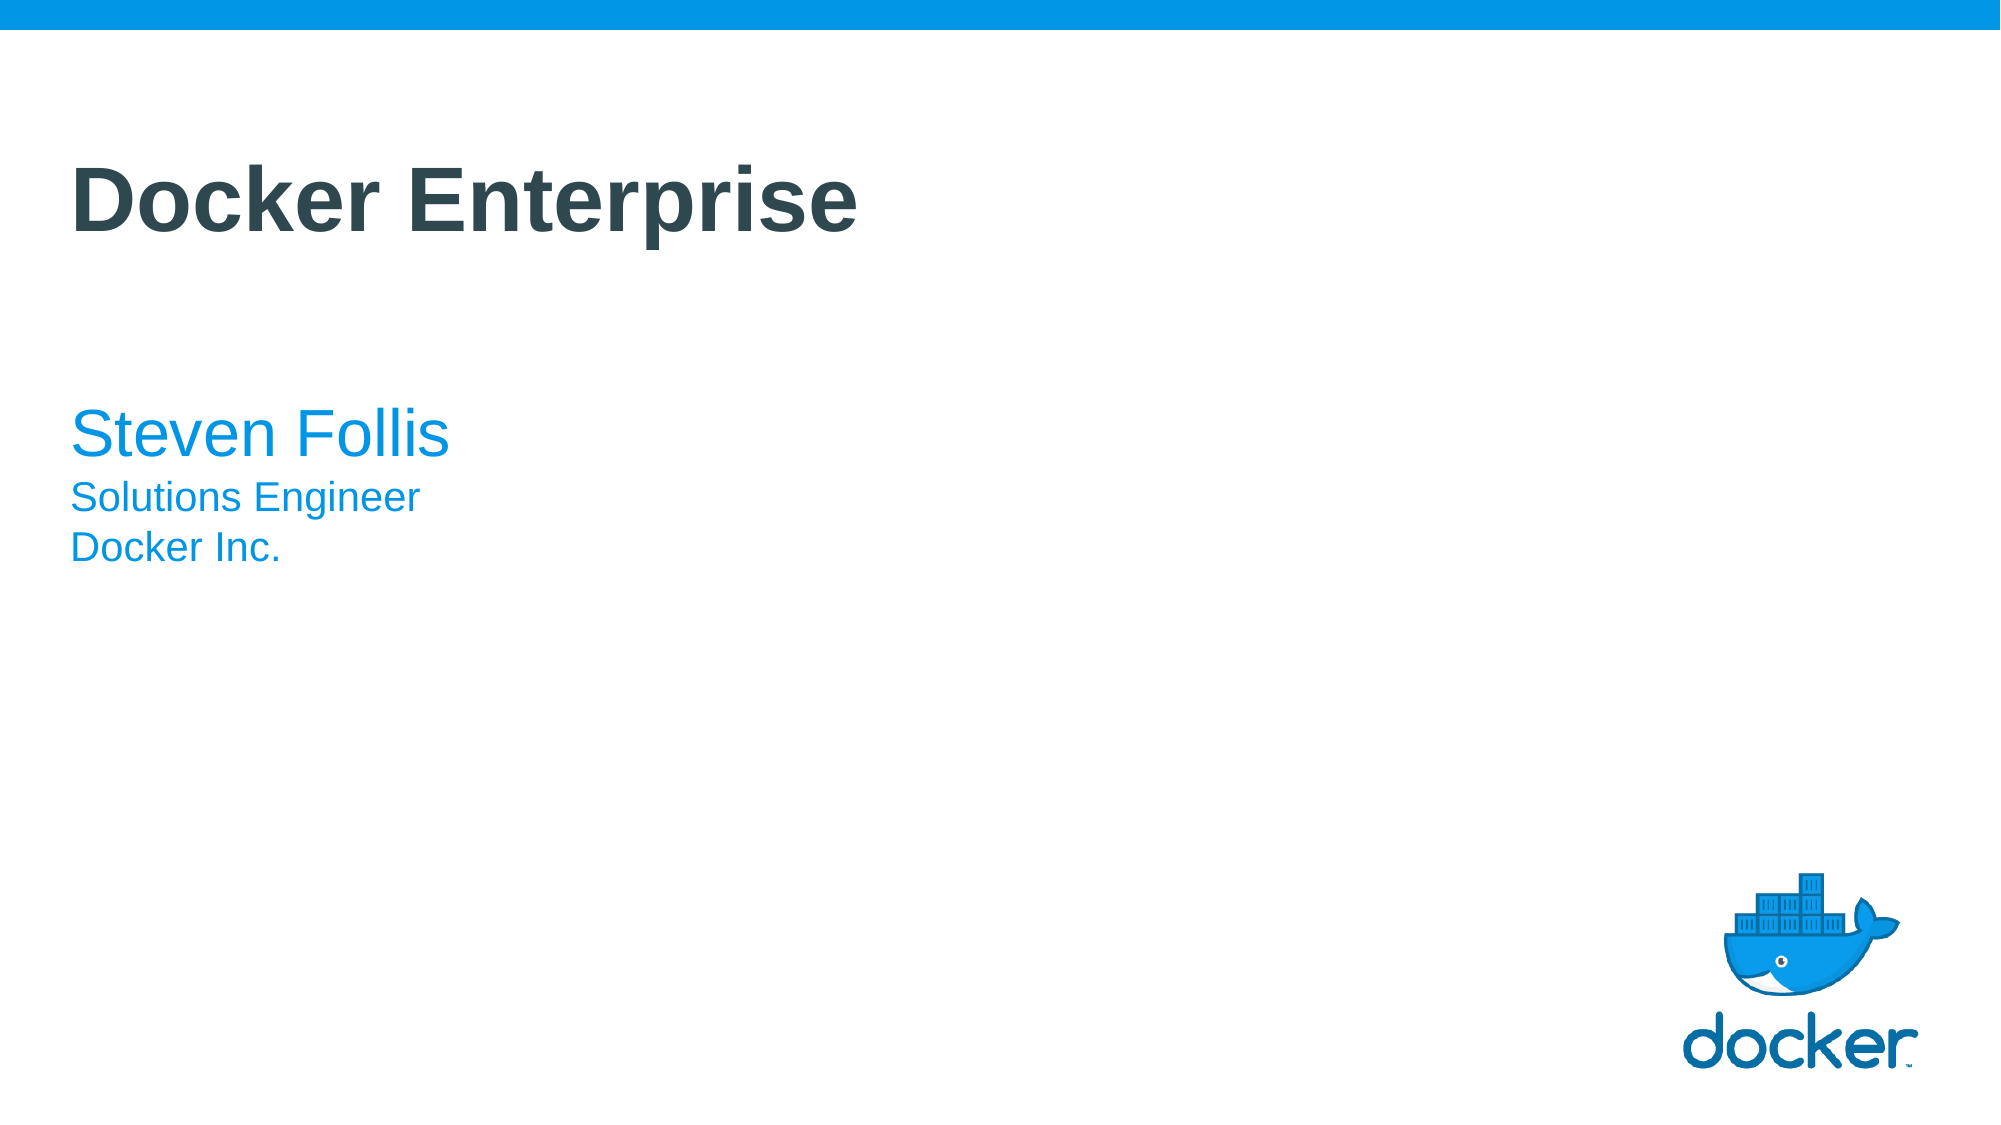

Docker Enterprise
Steven Follis
Solutions Engineer
Docker Inc.